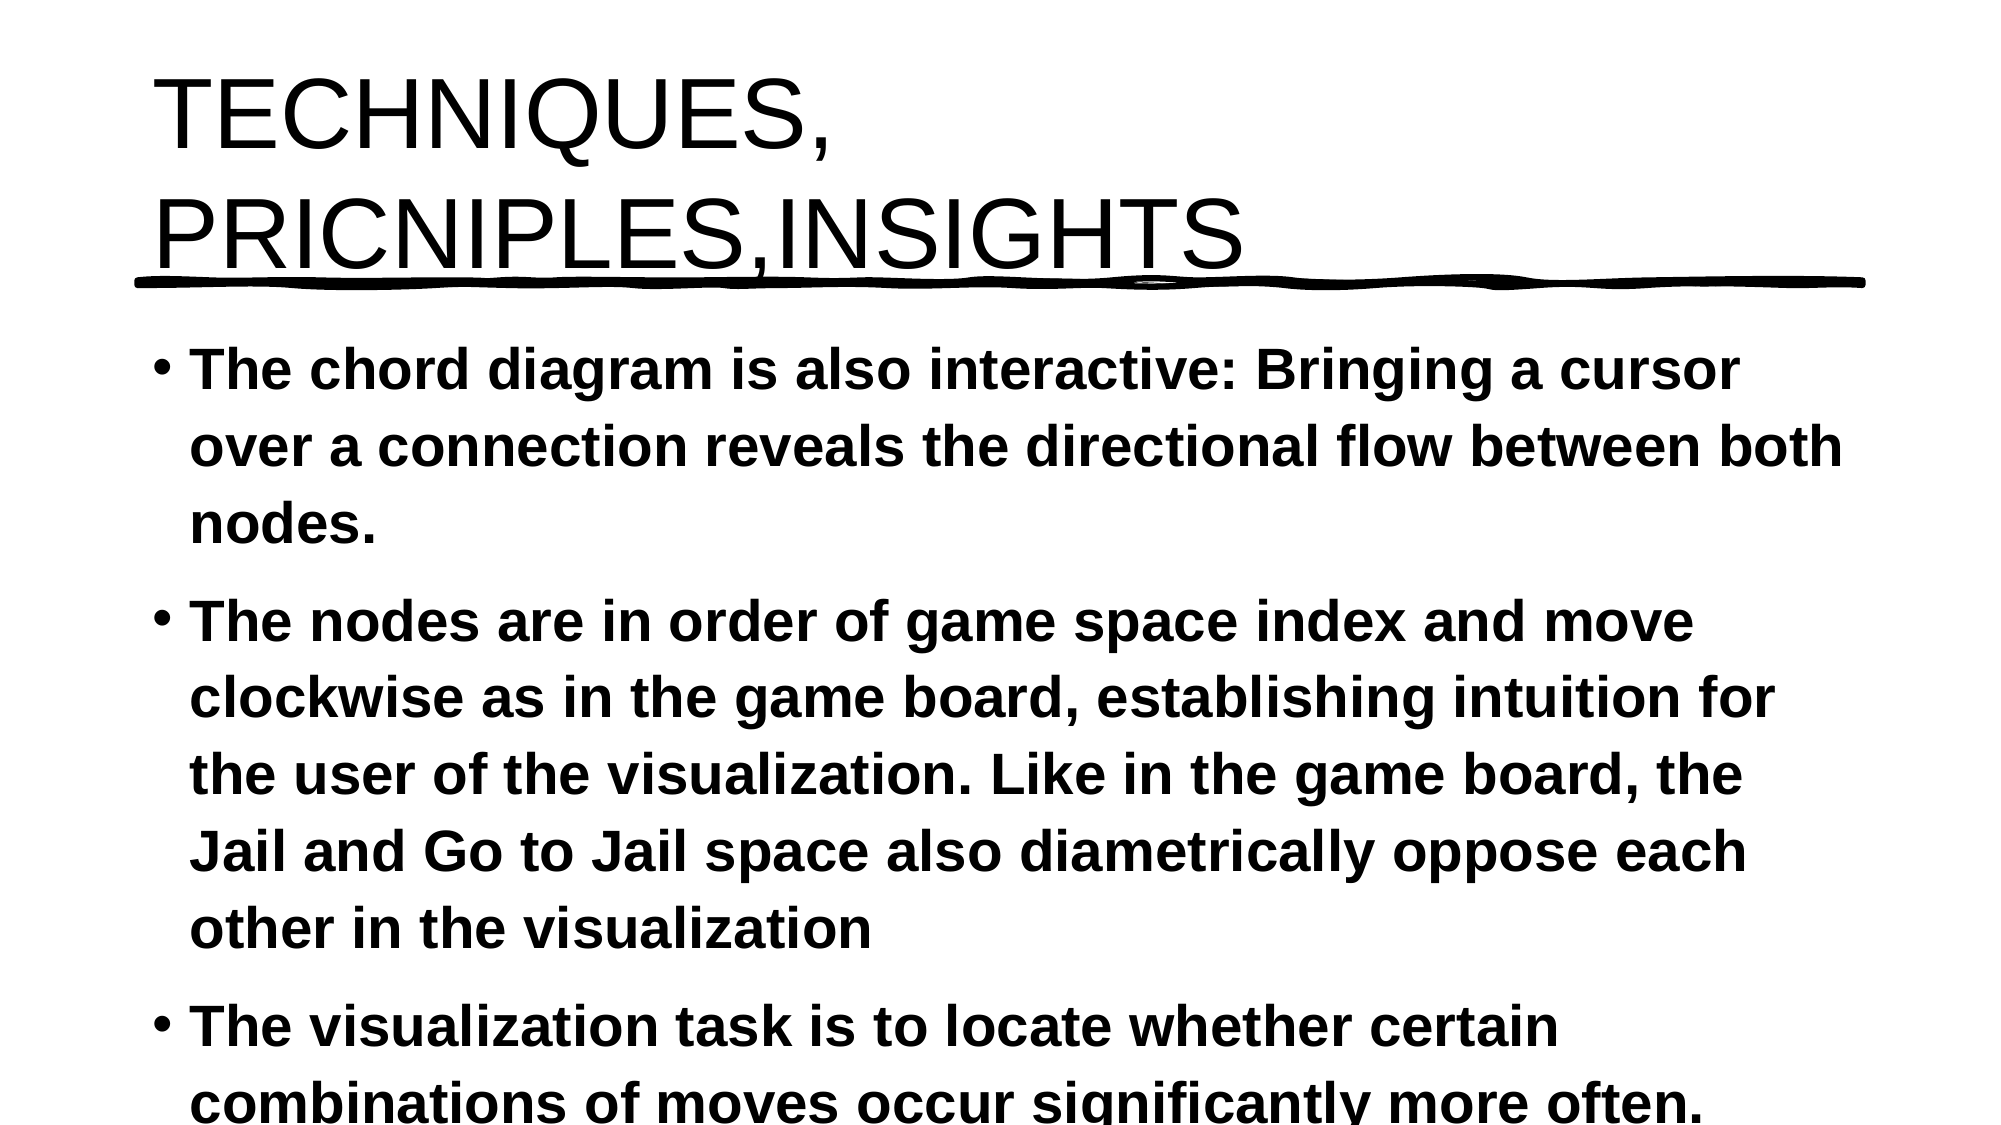

# TECHNIQUES, PRICNIPLES,INSIGHTS
The chord diagram is also interactive: Bringing a cursor over a connection reveals the directional flow between both nodes.
The nodes are in order of game space index and move clockwise as in the game board, establishing intuition for the user of the visualization. Like in the game board, the Jail and Go to Jail space also diametrically oppose each other in the visualization
The visualization task is to locate whether certain combinations of moves occur significantly more often.
The insight is that beyond the special moves in the game, flows are uniform.